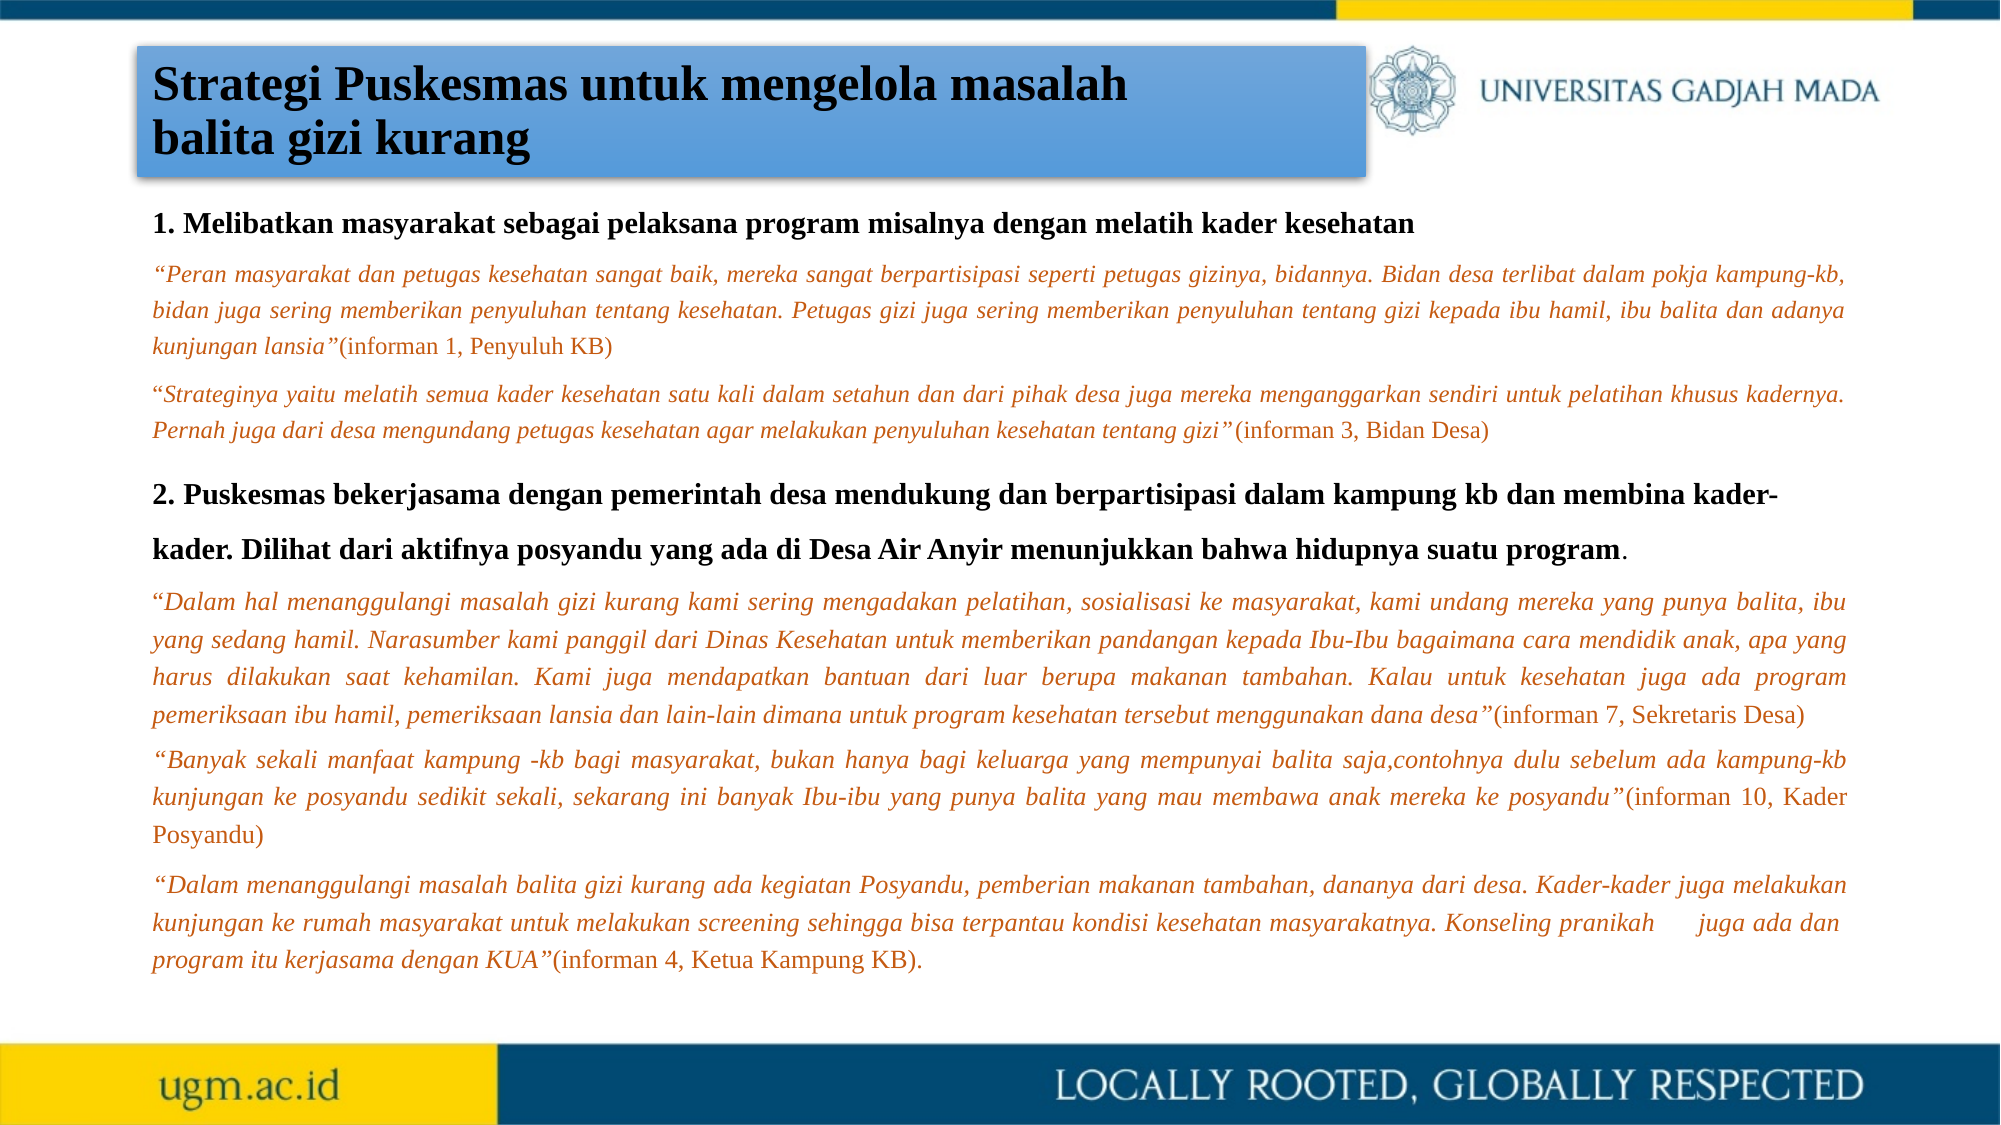

# Strategi Puskesmas untuk mengelola masalah balita gizi kurang
1. Melibatkan masyarakat sebagai pelaksana program misalnya dengan melatih kader kesehatan
“Peran masyarakat dan petugas kesehatan sangat baik, mereka sangat berpartisipasi seperti petugas gizinya, bidannya. Bidan desa terlibat dalam pokja kampung-kb, bidan juga sering memberikan penyuluhan tentang kesehatan. Petugas gizi juga sering memberikan penyuluhan tentang gizi kepada ibu hamil, ibu balita dan adanya kunjungan lansia”(informan 1, Penyuluh KB)
“Strateginya yaitu melatih semua kader kesehatan satu kali dalam setahun dan dari pihak desa juga mereka menganggarkan sendiri untuk pelatihan khusus kadernya. Pernah juga dari desa mengundang petugas kesehatan agar melakukan penyuluhan kesehatan tentang gizi”(informan 3, Bidan Desa)
2. Puskesmas bekerjasama dengan pemerintah desa mendukung dan berpartisipasi dalam kampung kb dan membina kader-kader. Dilihat dari aktifnya posyandu yang ada di Desa Air Anyir menunjukkan bahwa hidupnya suatu program.
“Dalam hal menanggulangi masalah gizi kurang kami sering mengadakan pelatihan, sosialisasi ke masyarakat, kami undang mereka yang punya balita, ibu yang sedang hamil. Narasumber kami panggil dari Dinas Kesehatan untuk memberikan pandangan kepada Ibu-Ibu bagaimana cara mendidik anak, apa yang harus dilakukan saat kehamilan. Kami juga mendapatkan bantuan dari luar berupa makanan tambahan. Kalau untuk kesehatan juga ada program pemeriksaan ibu hamil, pemeriksaan lansia dan lain-lain dimana untuk program kesehatan tersebut menggunakan dana desa”(informan 7, Sekretaris Desa)
“Banyak sekali manfaat kampung -kb bagi masyarakat, bukan hanya bagi keluarga yang mempunyai balita saja,contohnya dulu sebelum ada kampung-kb kunjungan ke posyandu sedikit sekali, sekarang ini banyak Ibu-ibu yang punya balita yang mau membawa anak mereka ke posyandu”(informan 10, Kader Posyandu)
“Dalam menanggulangi masalah balita gizi kurang ada kegiatan Posyandu, pemberian makanan tambahan, dananya dari desa. Kader-kader juga melakukan kunjungan ke rumah masyarakat untuk melakukan screening sehingga bisa terpantau kondisi kesehatan masyarakatnya. Konseling pranikah 	juga ada dan  program itu kerjasama dengan KUA”(informan 4, Ketua Kampung KB).